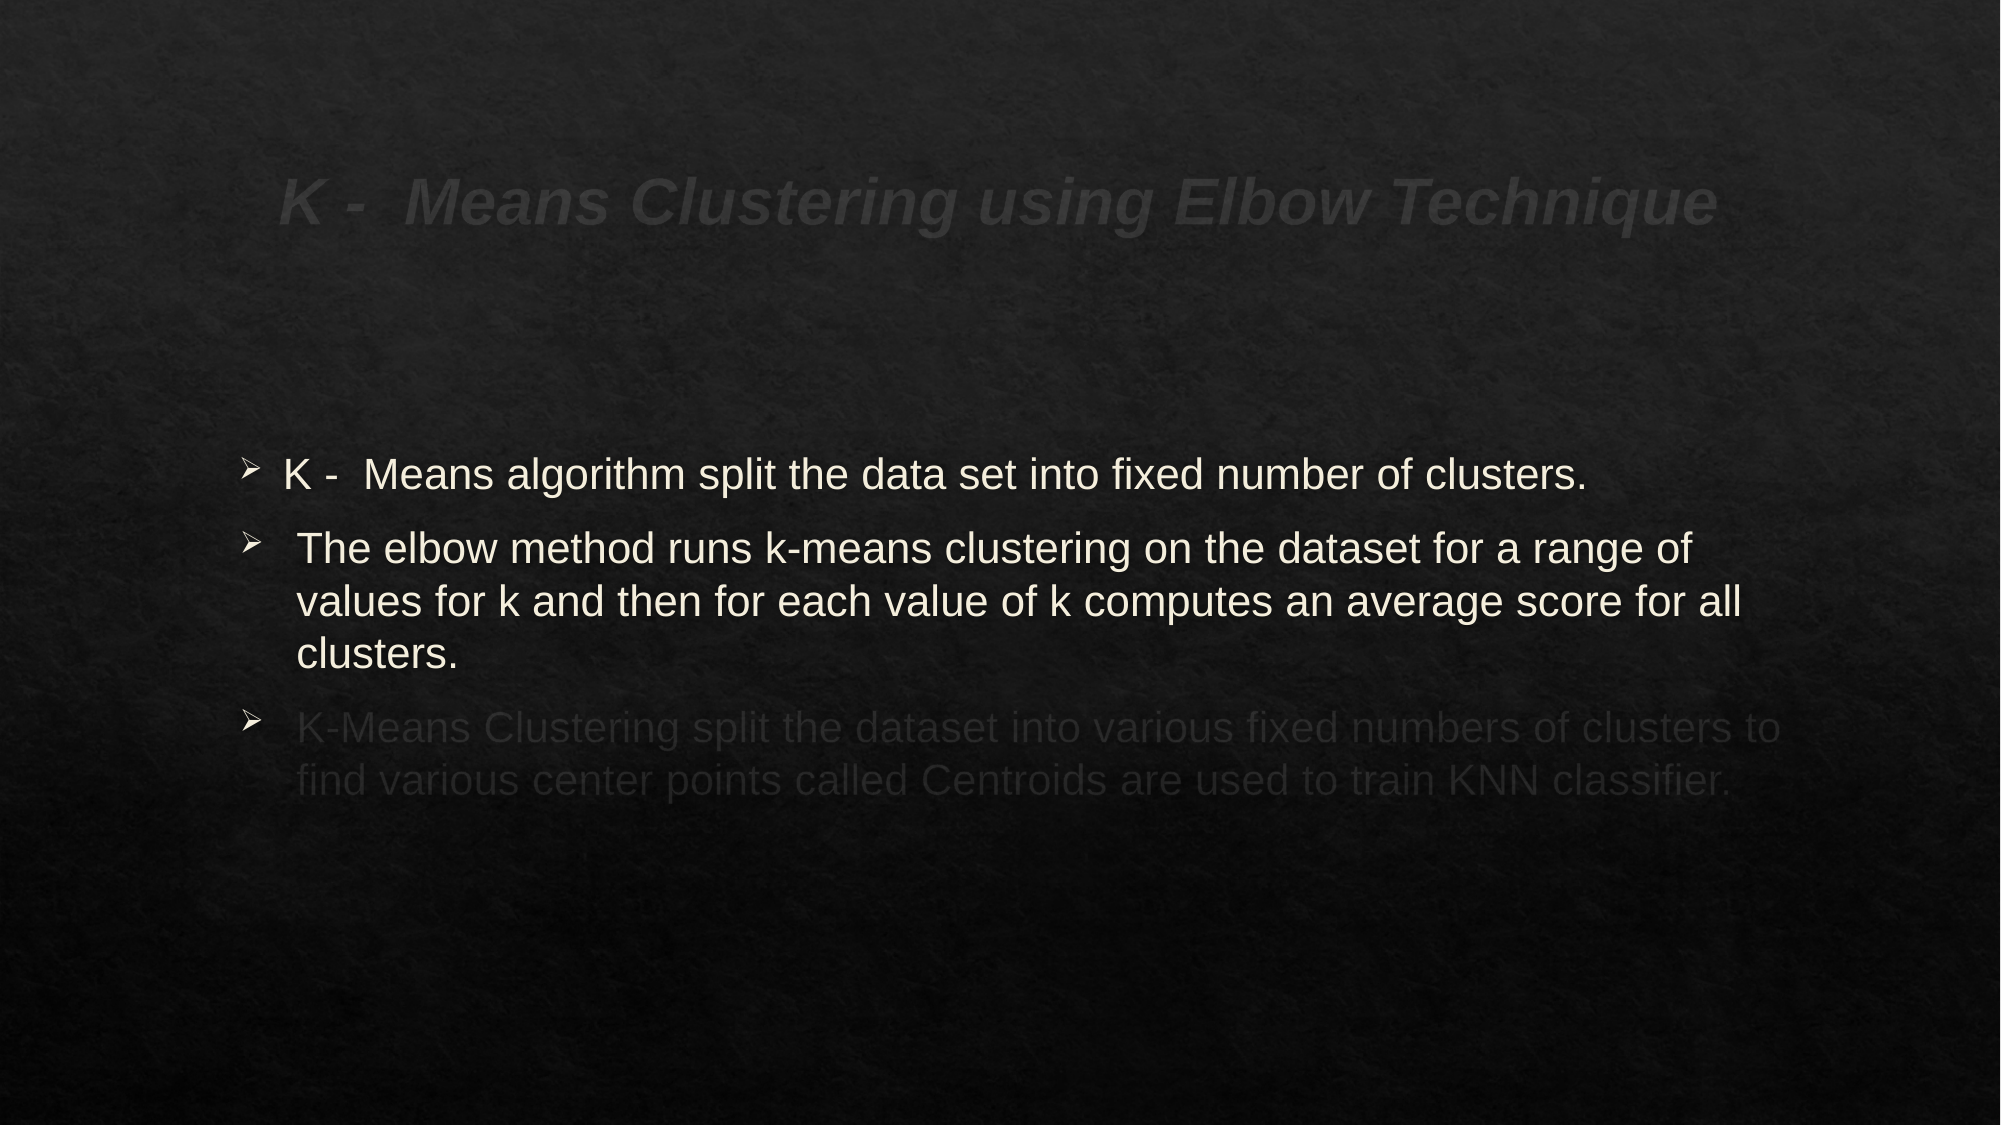

# K -  Means Clustering using Elbow Technique
K -  Means algorithm split the data set into fixed number of clusters.
The elbow method runs k-means clustering on the dataset for a range of values for k and then for each value of k computes an average score for all clusters.
K-Means Clustering split the dataset into various fixed numbers of clusters to find various center points called Centroids are used to train KNN classifier.